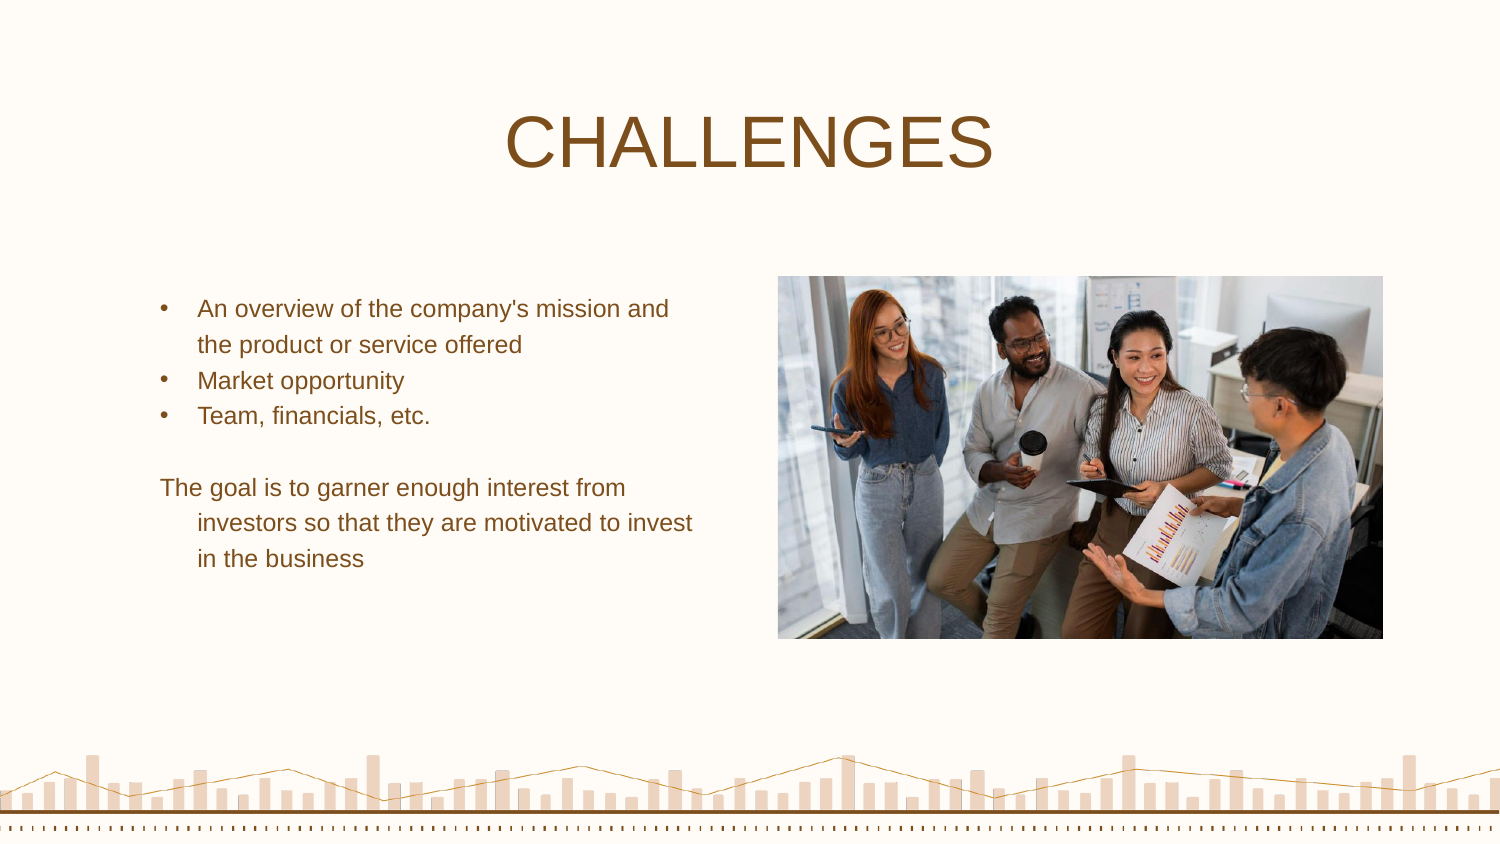

CHALLENGES

An overview of the company's mission and the product or service offered
Market opportunity
Team, financials, etc.

The goal is to garner enough interest from investors so that they are motivated to invest in the business